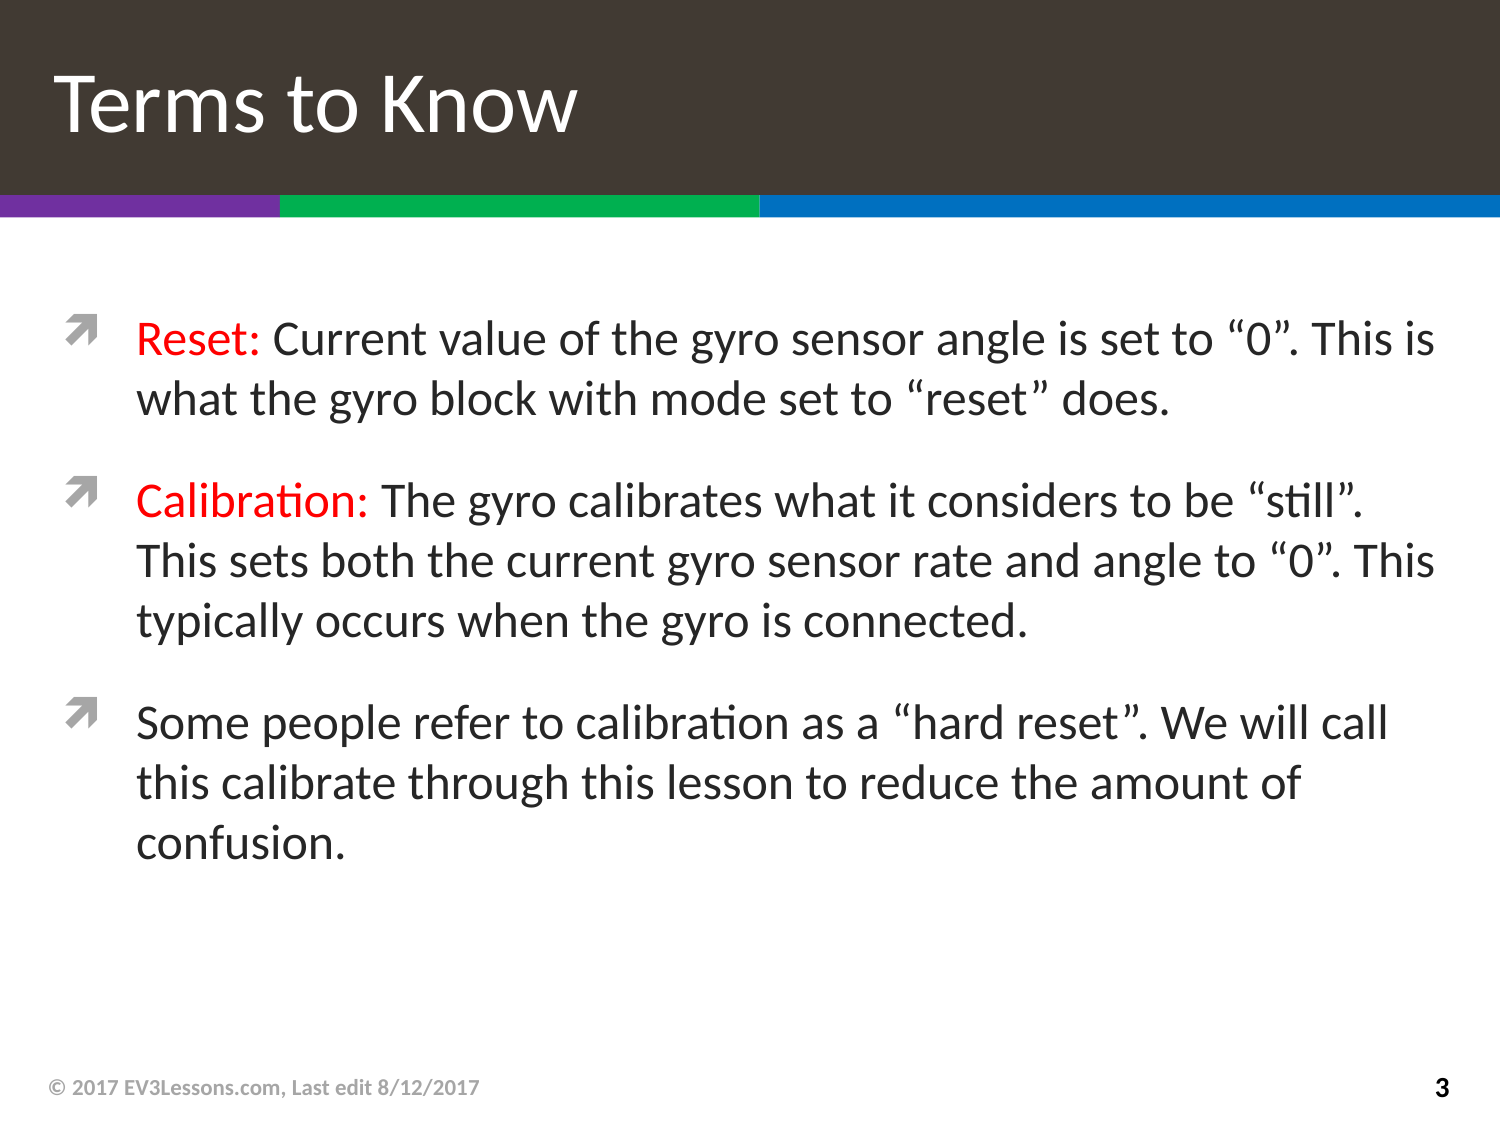

# Terms to Know
Reset: Current value of the gyro sensor angle is set to “0”. This is what the gyro block with mode set to “reset” does.
Calibration: The gyro calibrates what it considers to be “still”. This sets both the current gyro sensor rate and angle to “0”. This typically occurs when the gyro is connected.
Some people refer to calibration as a “hard reset”. We will call this calibrate through this lesson to reduce the amount of confusion.
© 2017 EV3Lessons.com, Last edit 8/12/2017
3